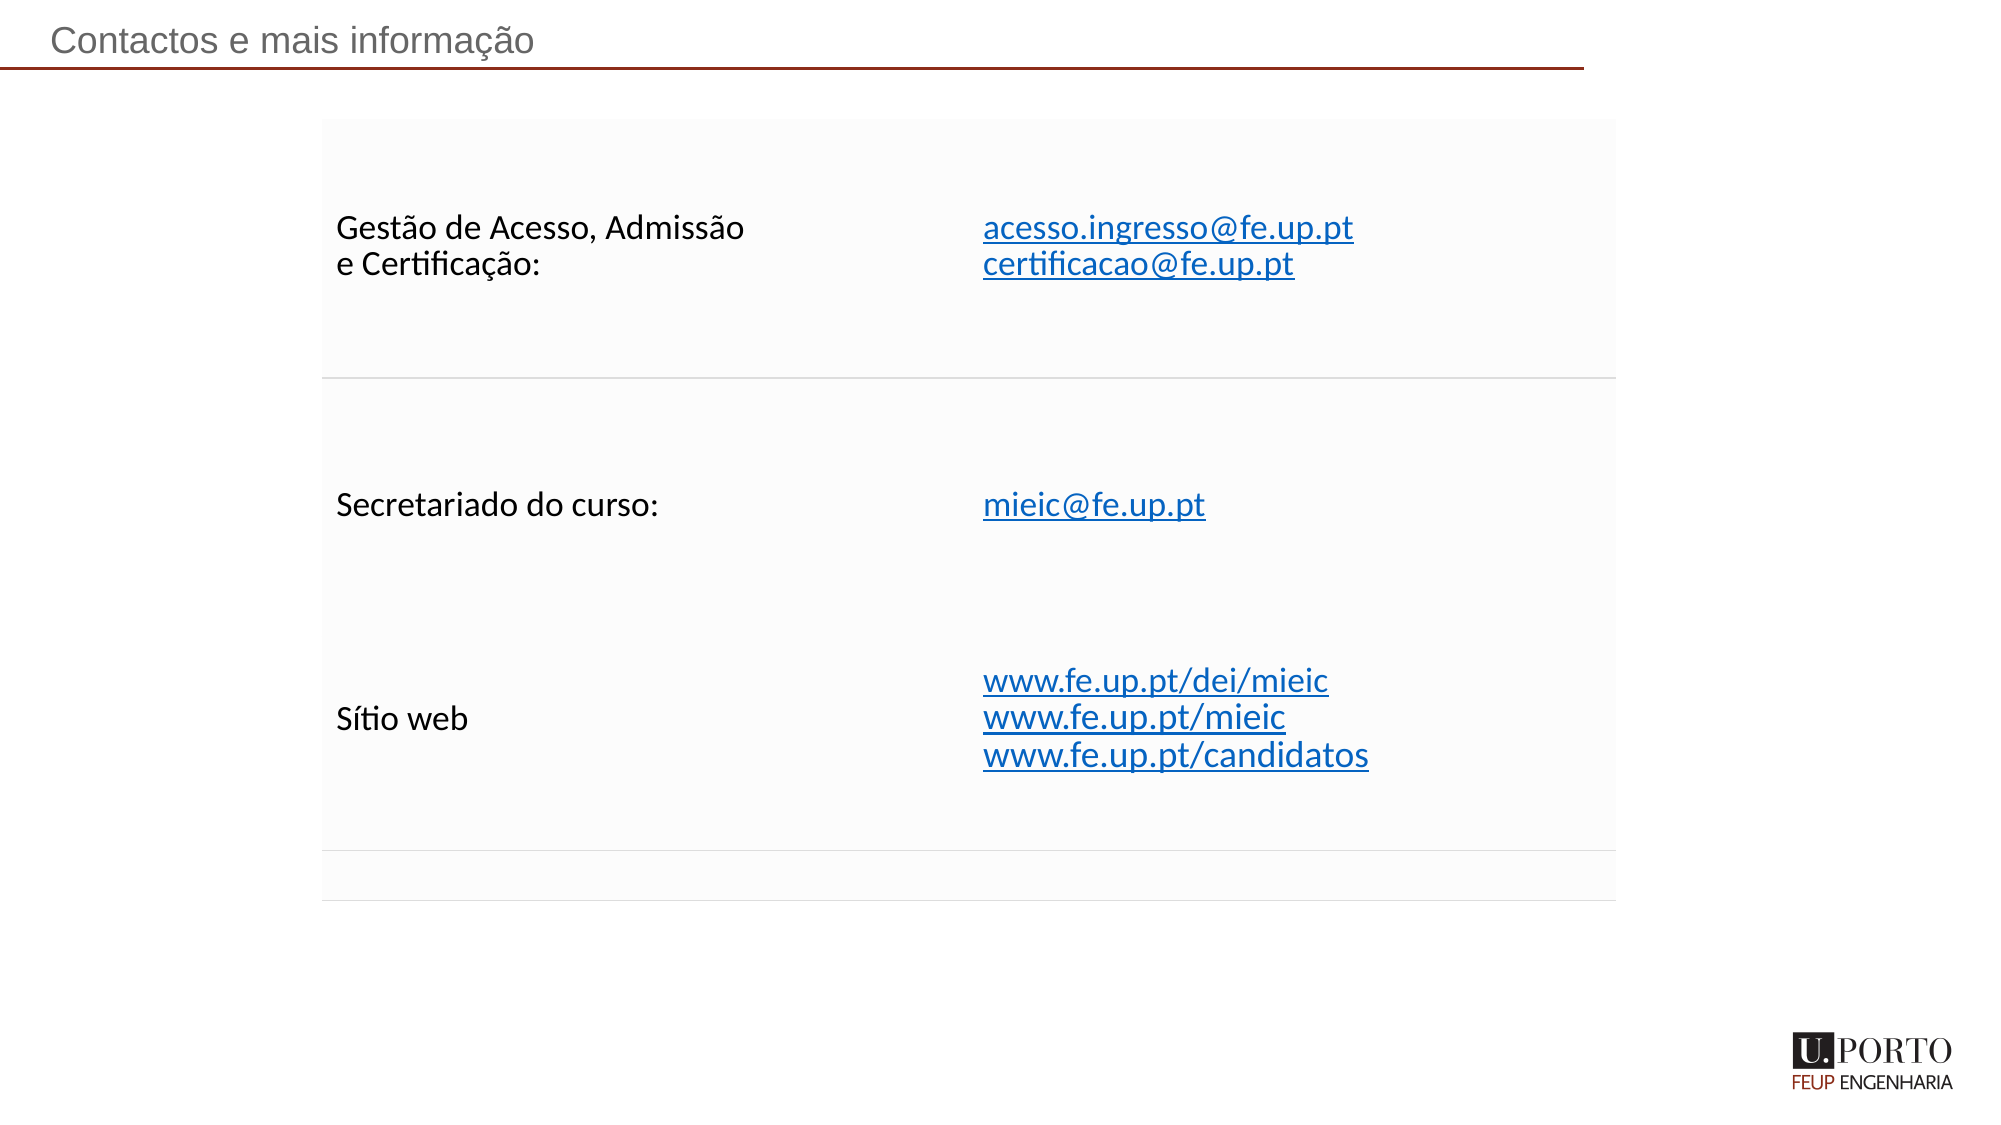

Contactos e mais informação
| Gestão de Acesso, Admissão e Certificação: | acesso.ingresso@fe.up.pt certificacao@fe.up.pt |
| --- | --- |
| Secretariado do curso: | mieic@fe.up.pt |
| Sítio web | www.fe.up.pt/dei/mieic www.fe.up.pt/mieic www.fe.up.pt/candidatos |
| --- | --- |
|  |  |